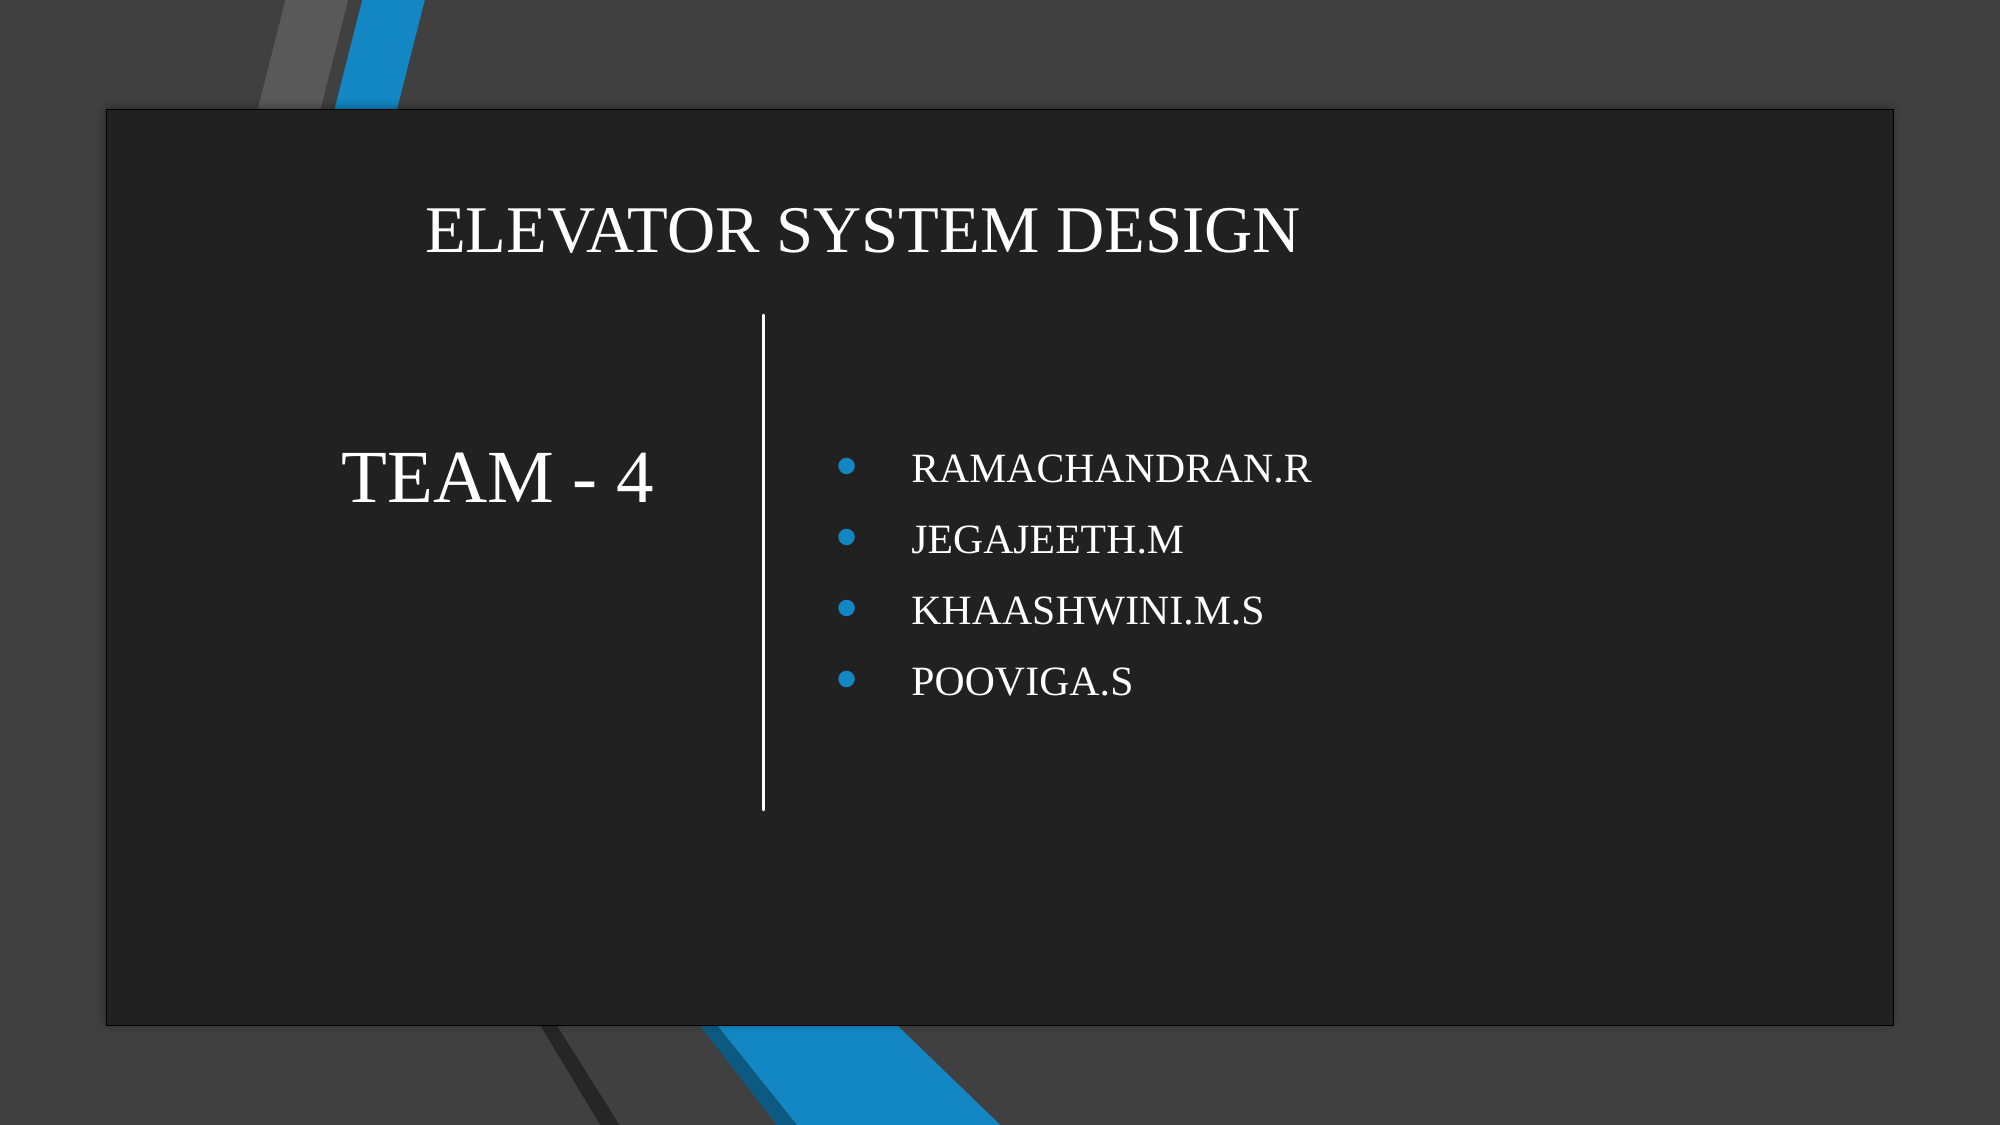

# TEAM - 4
ELEVATOR SYSTEM DESIGN
RAMACHANDRAN.R
JEGAJEETH.M
KHAASHWINI.M.S
POOVIGA.S